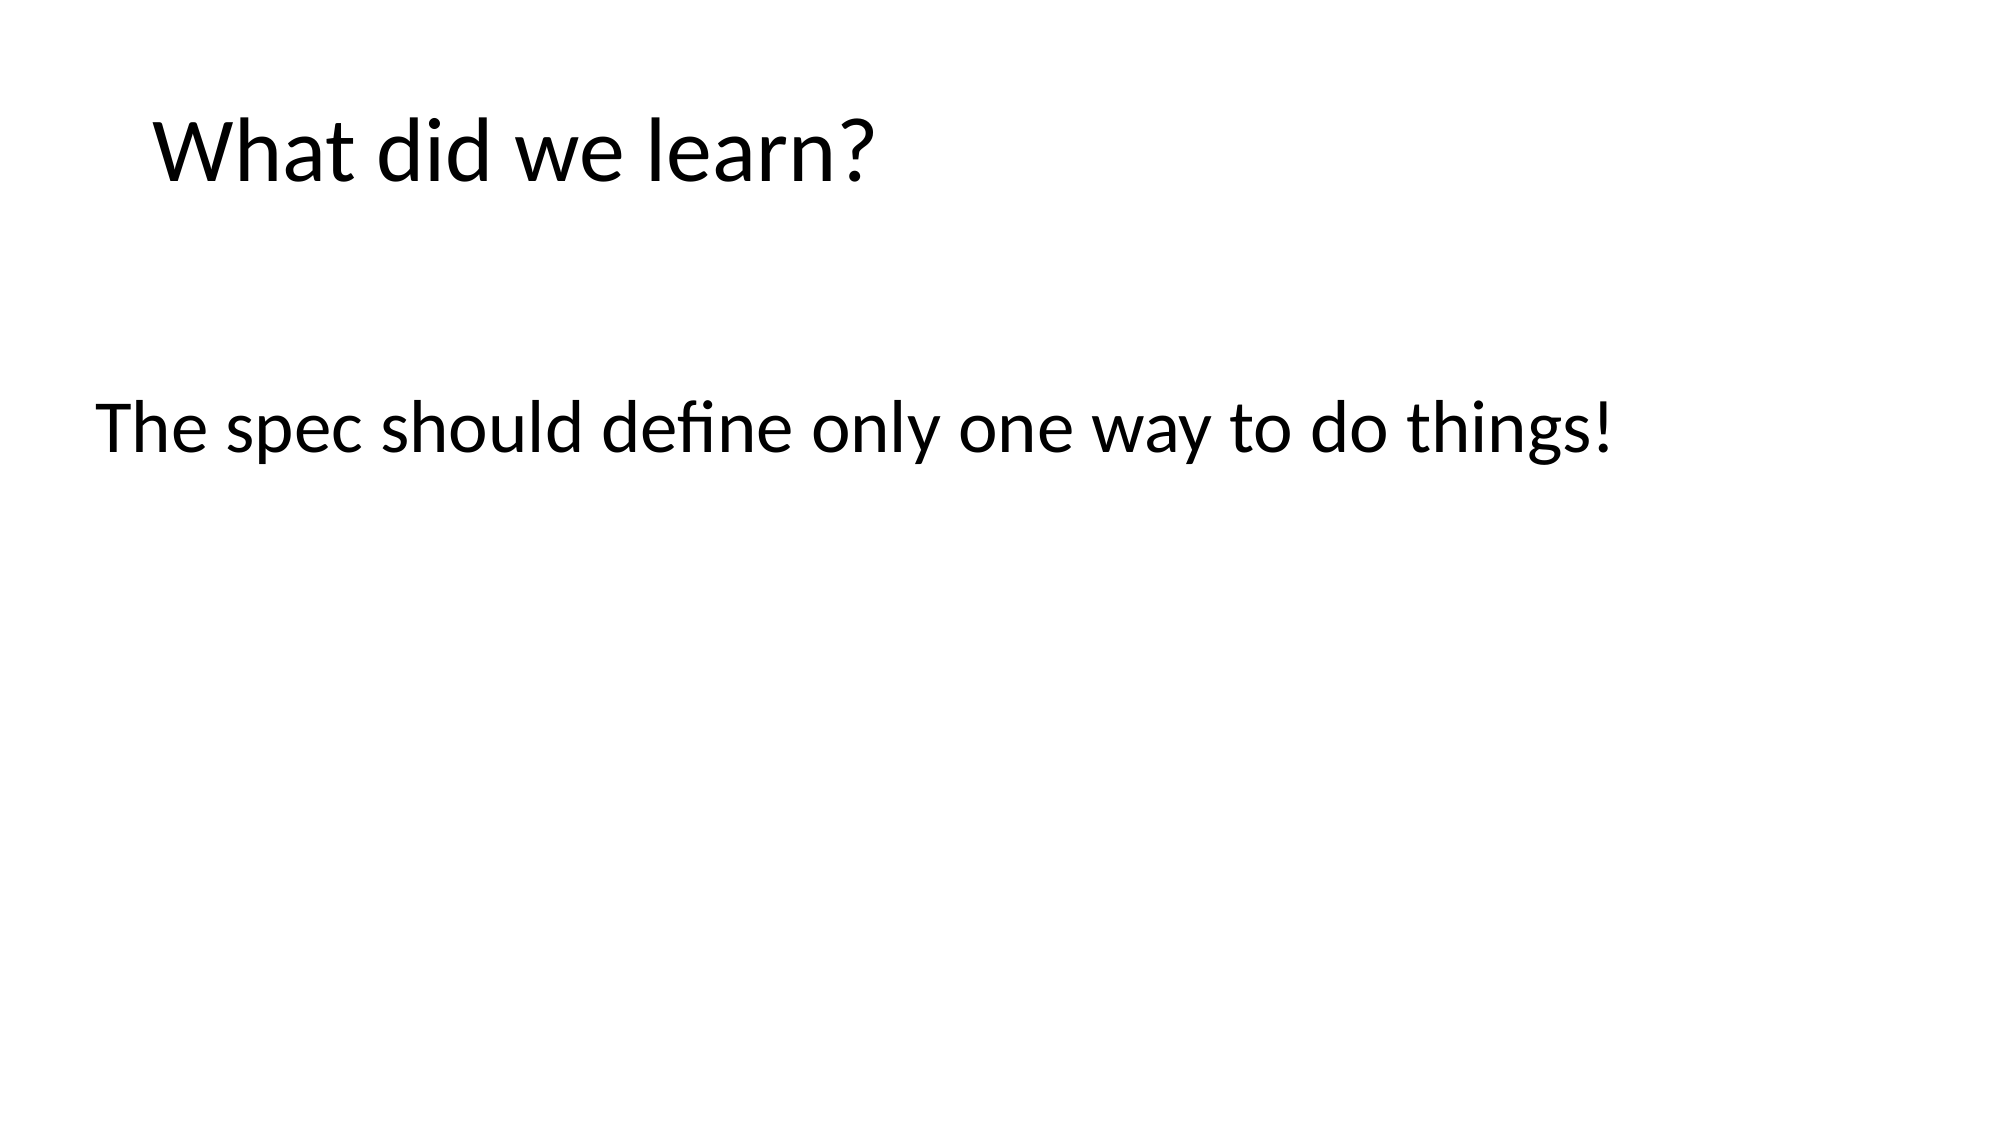

# What did we learn?
The spec should define only one way to do things!